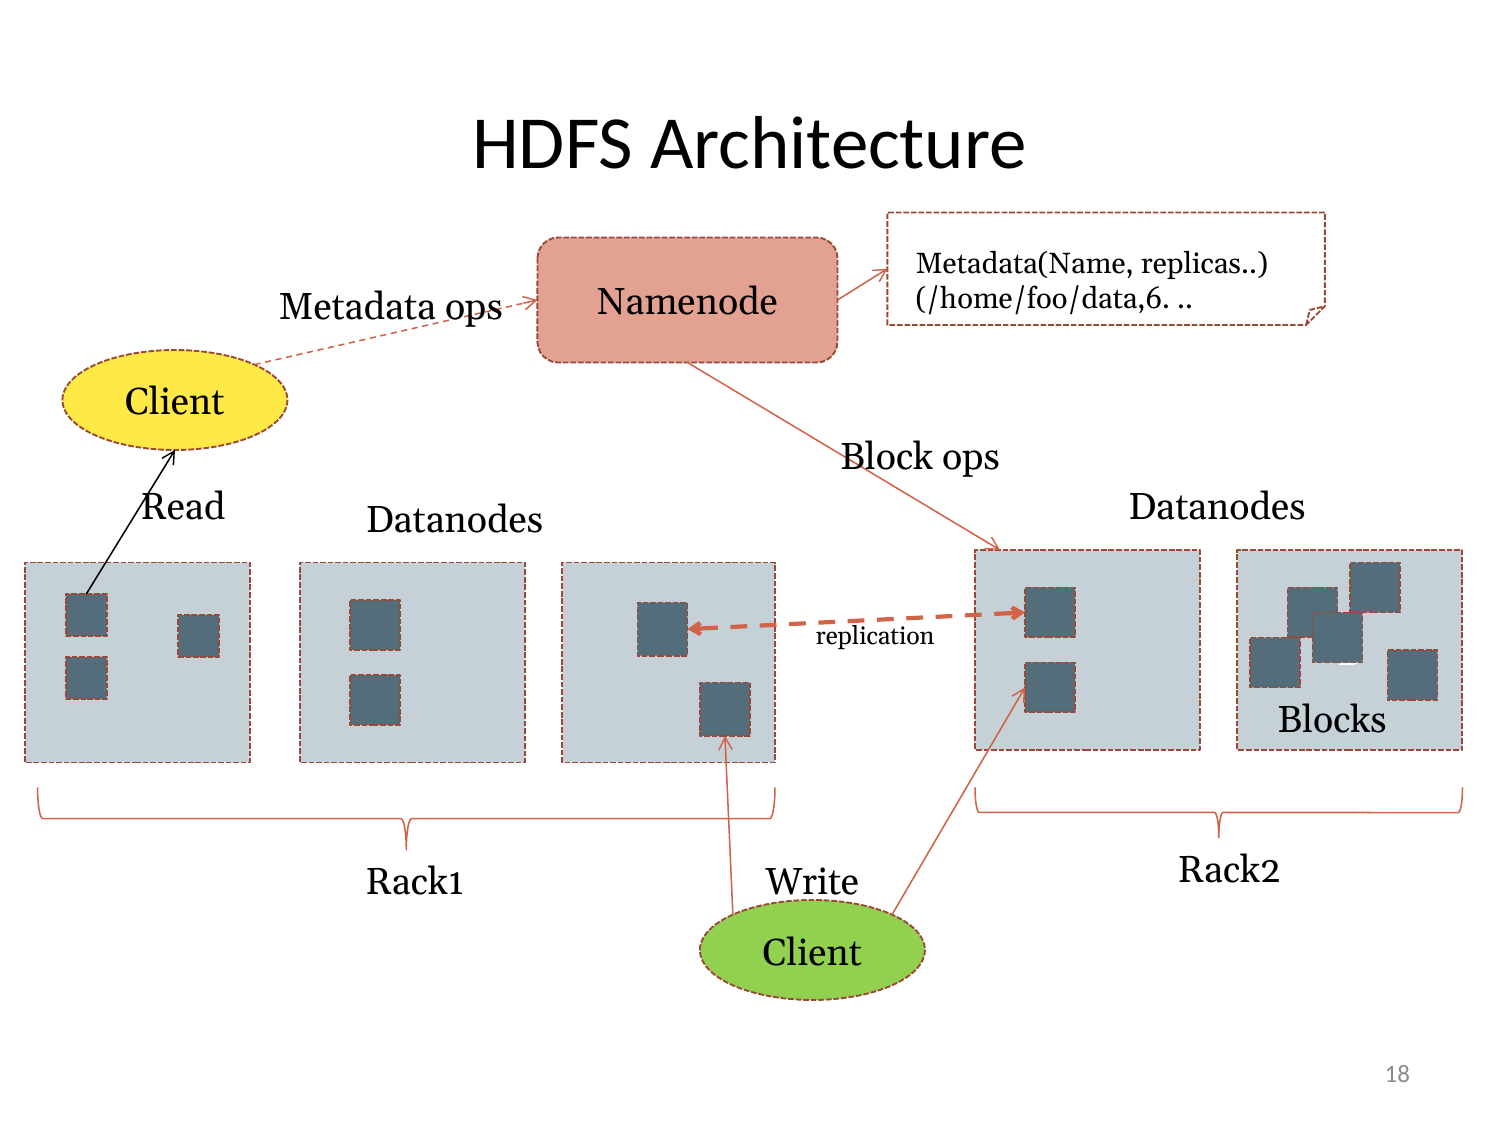

# HDFS Architecture

Namenode
Metadata(Name, replicas..)
(/home/foo/data,6. ..
Metadata ops
Client
Block ops

Read
Datanodes
Datanodes

B

replication

Blocks
Rack2
Rack1
Write
Client
18